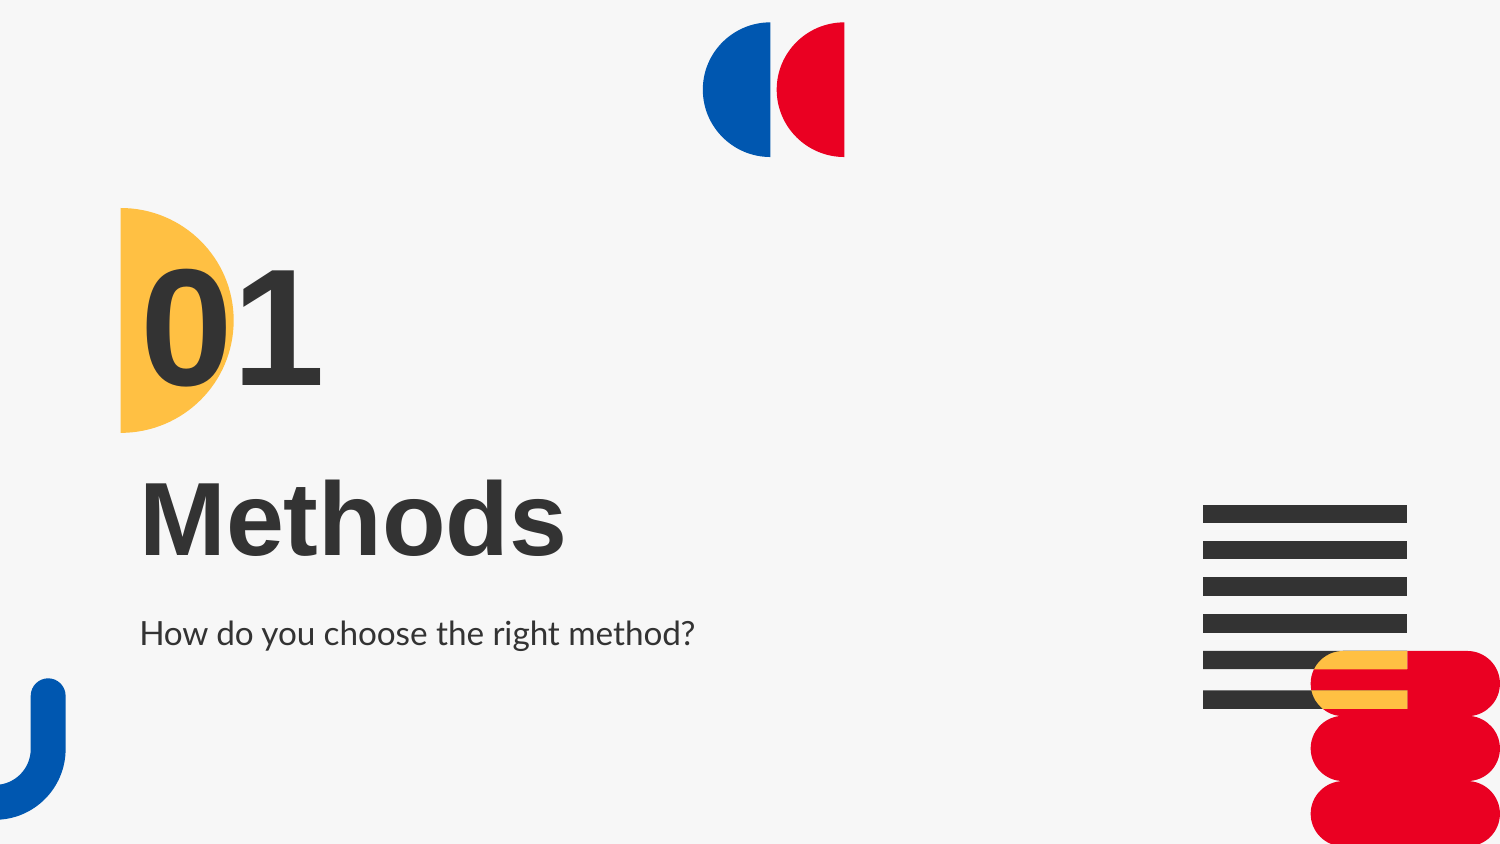

01
# Methods
How do you choose the right method?